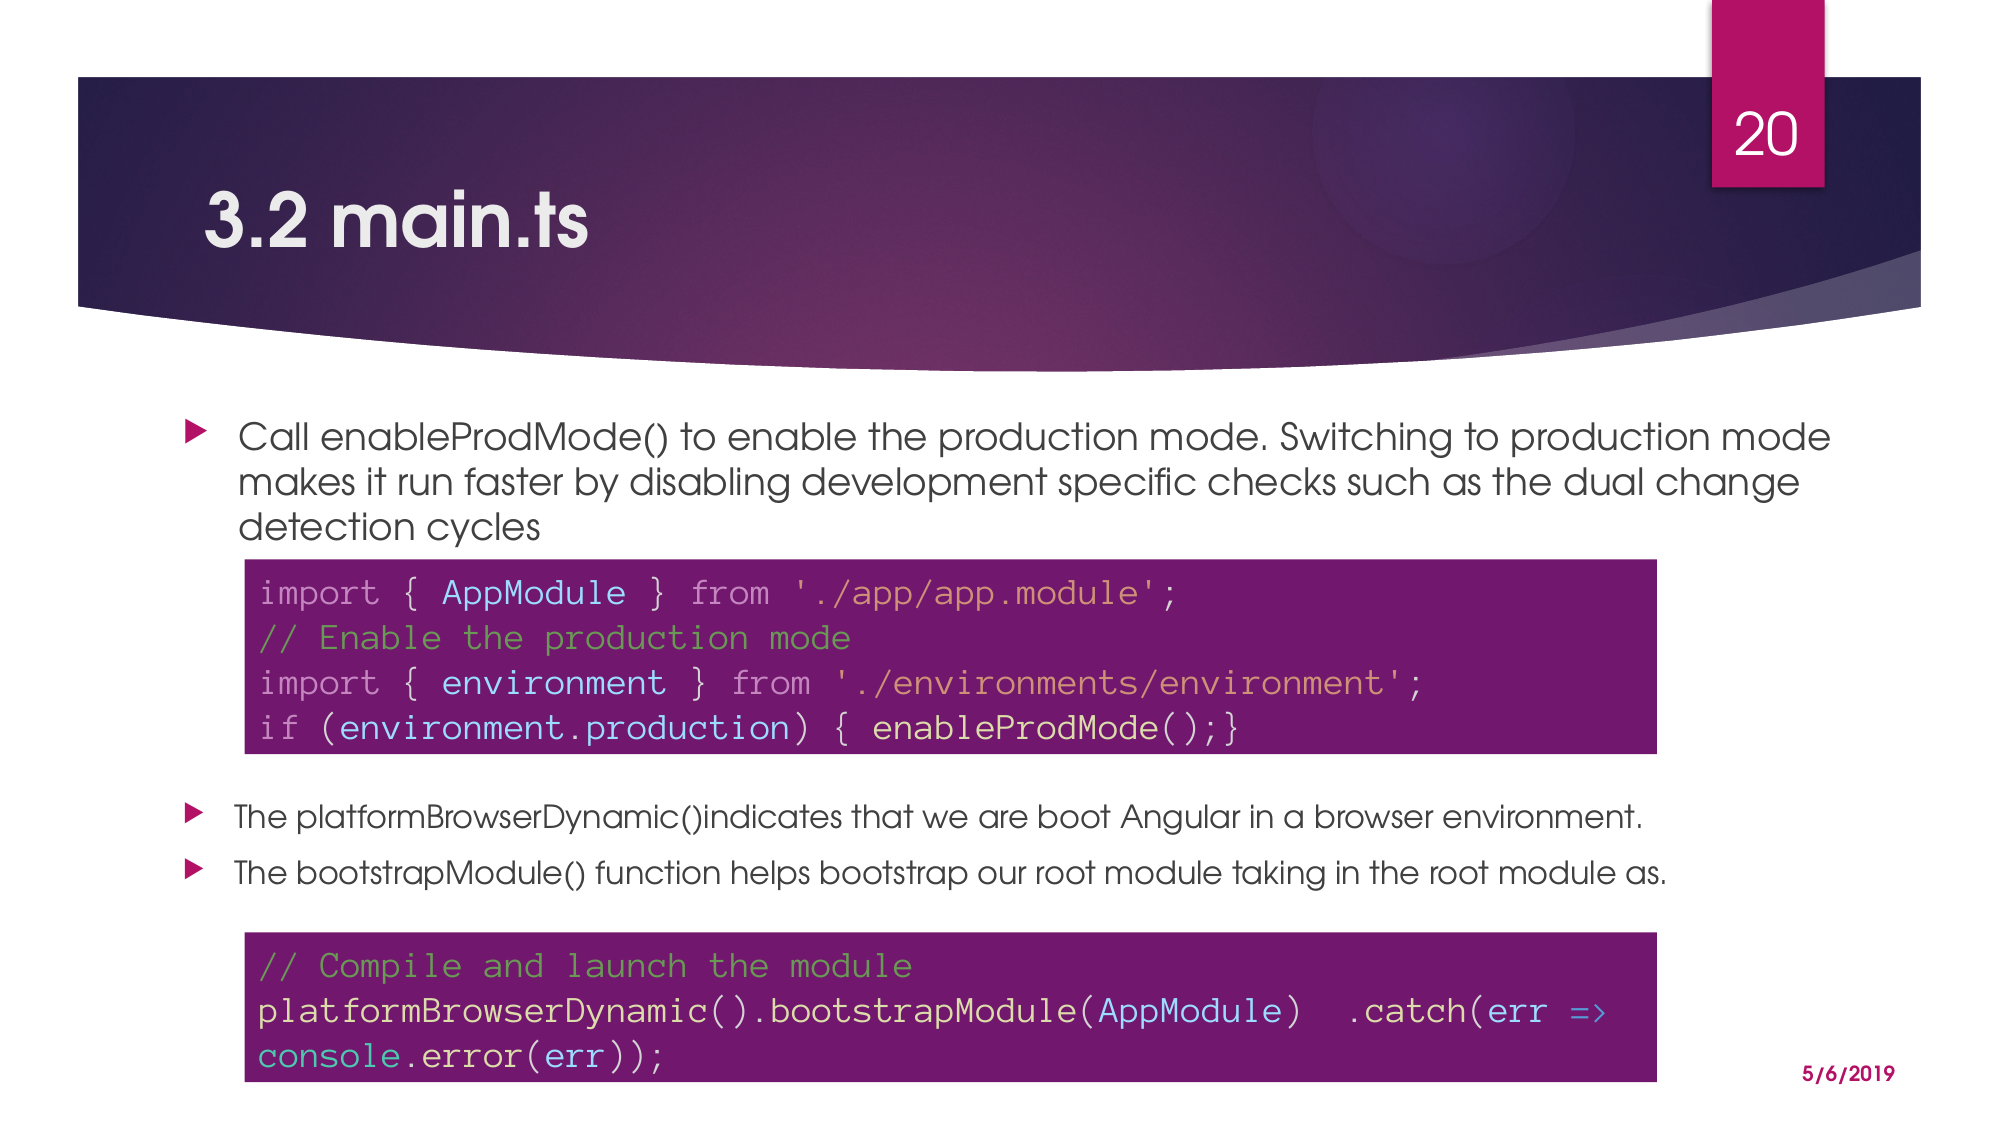

20
# 3.2 main.ts
Call enableProdMode() to enable the production mode. Switching to production mode makes it run faster by disabling development specific checks such as the dual change detection cycles

import { AppModule } from './app/app.module';
// Enable the production mode
import { environment } from './environments/environment';
if (environment.production) { enableProdMode();}
The platformBrowserDynamic()indicates that we are boot Angular in a browser environment.
The bootstrapModule() function helps bootstrap our root module taking in the root module as.

// Compile and launch the module
platformBrowserDynamic().bootstrapModule(AppModule)  .catch(err => console.error(err));
5/6/2019